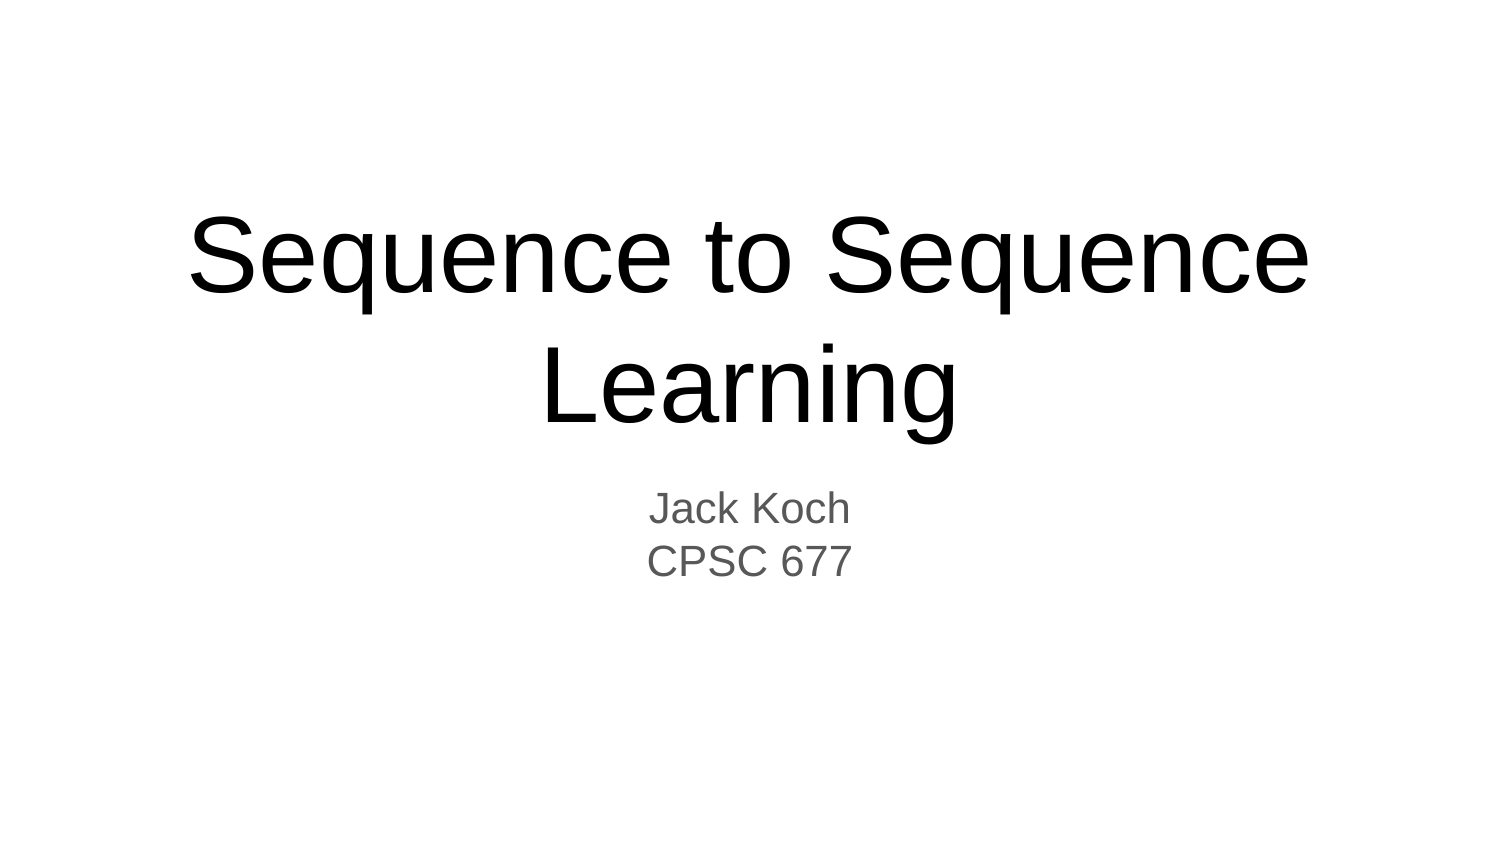

# Sequence to Sequence Learning
Jack Koch
CPSC 677